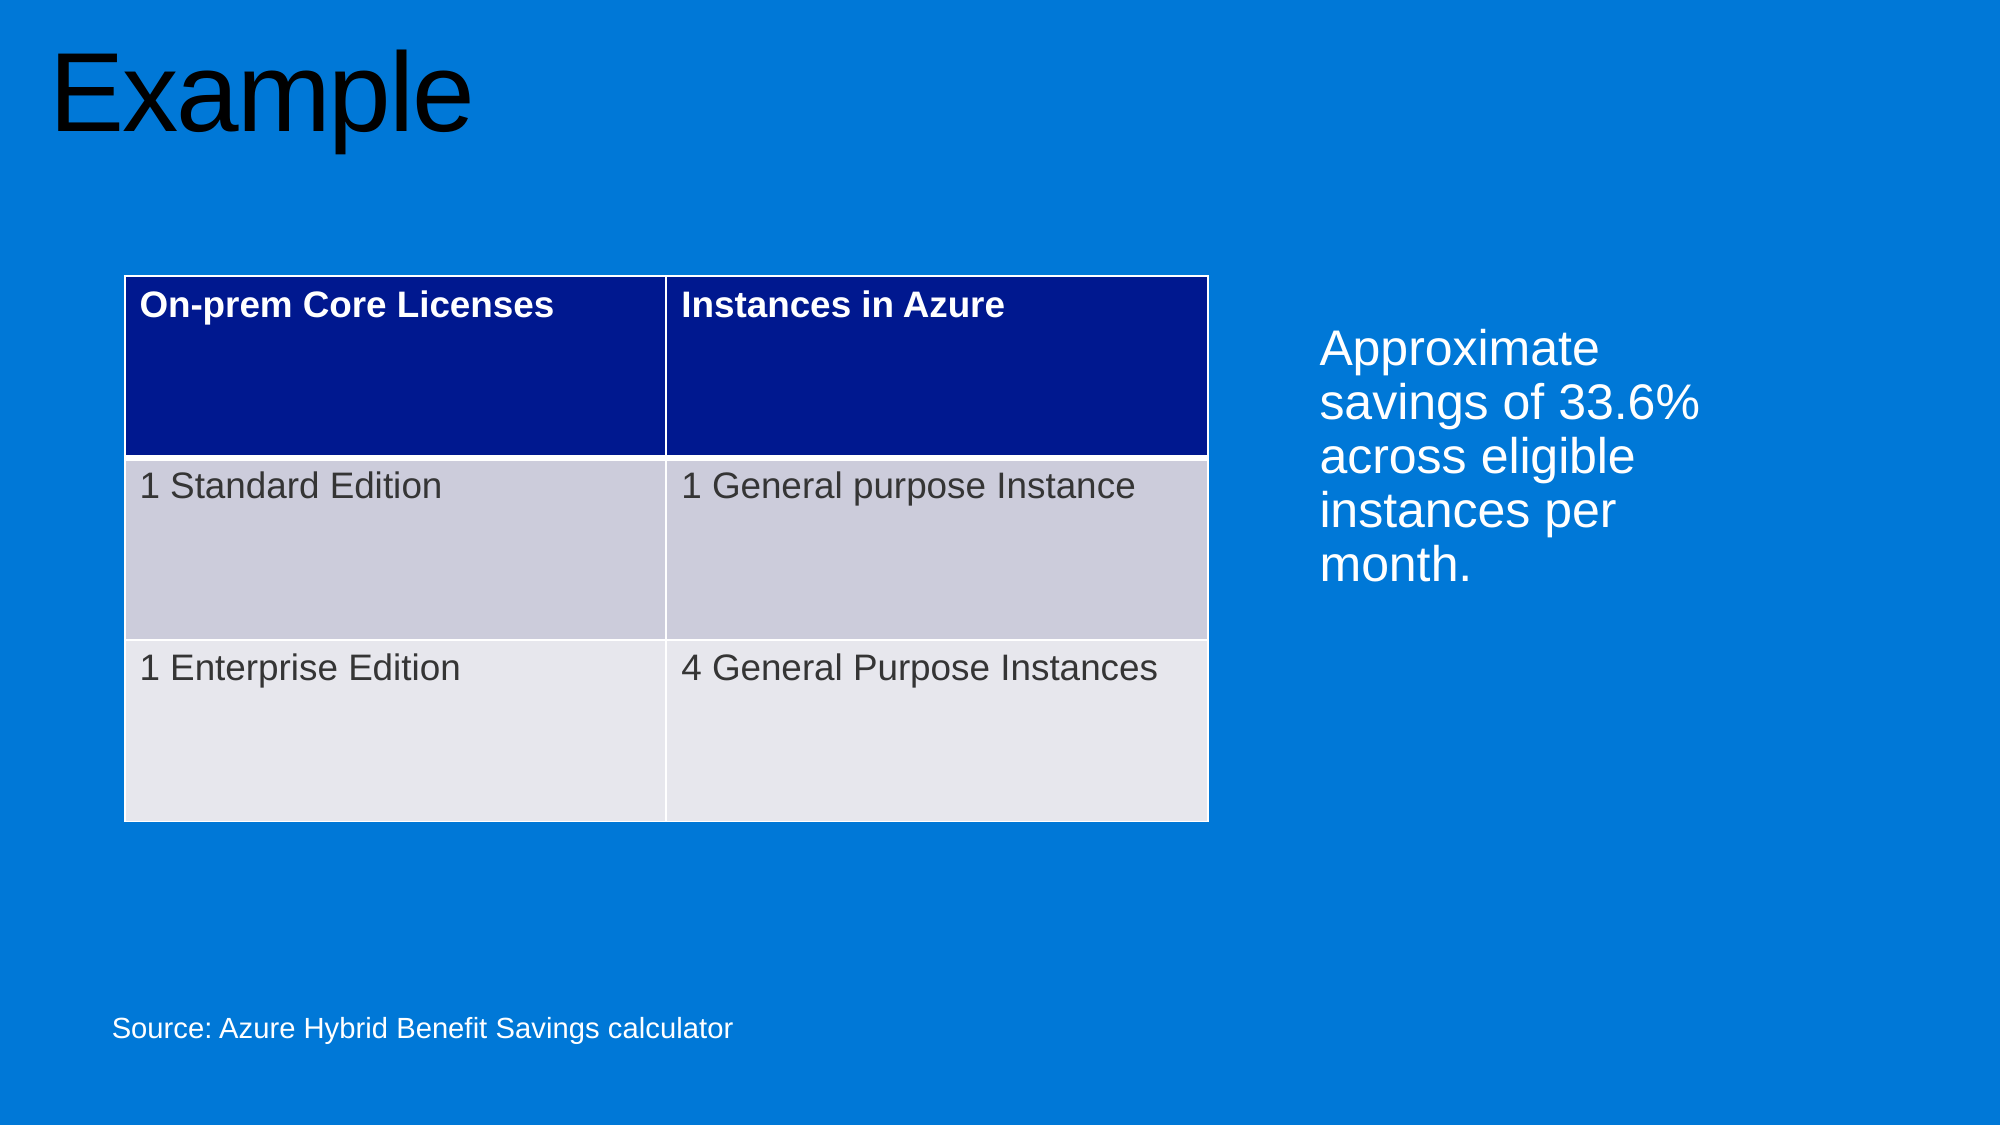

# Example
| On-prem Core Licenses | Instances in Azure |
| --- | --- |
| 1 Standard Edition | 1 General purpose Instance |
| 1 Enterprise Edition | 4 General Purpose Instances |
Approximate savings of 33.6% across eligible instances per month.

Source: Azure Hybrid Benefit Savings calculator